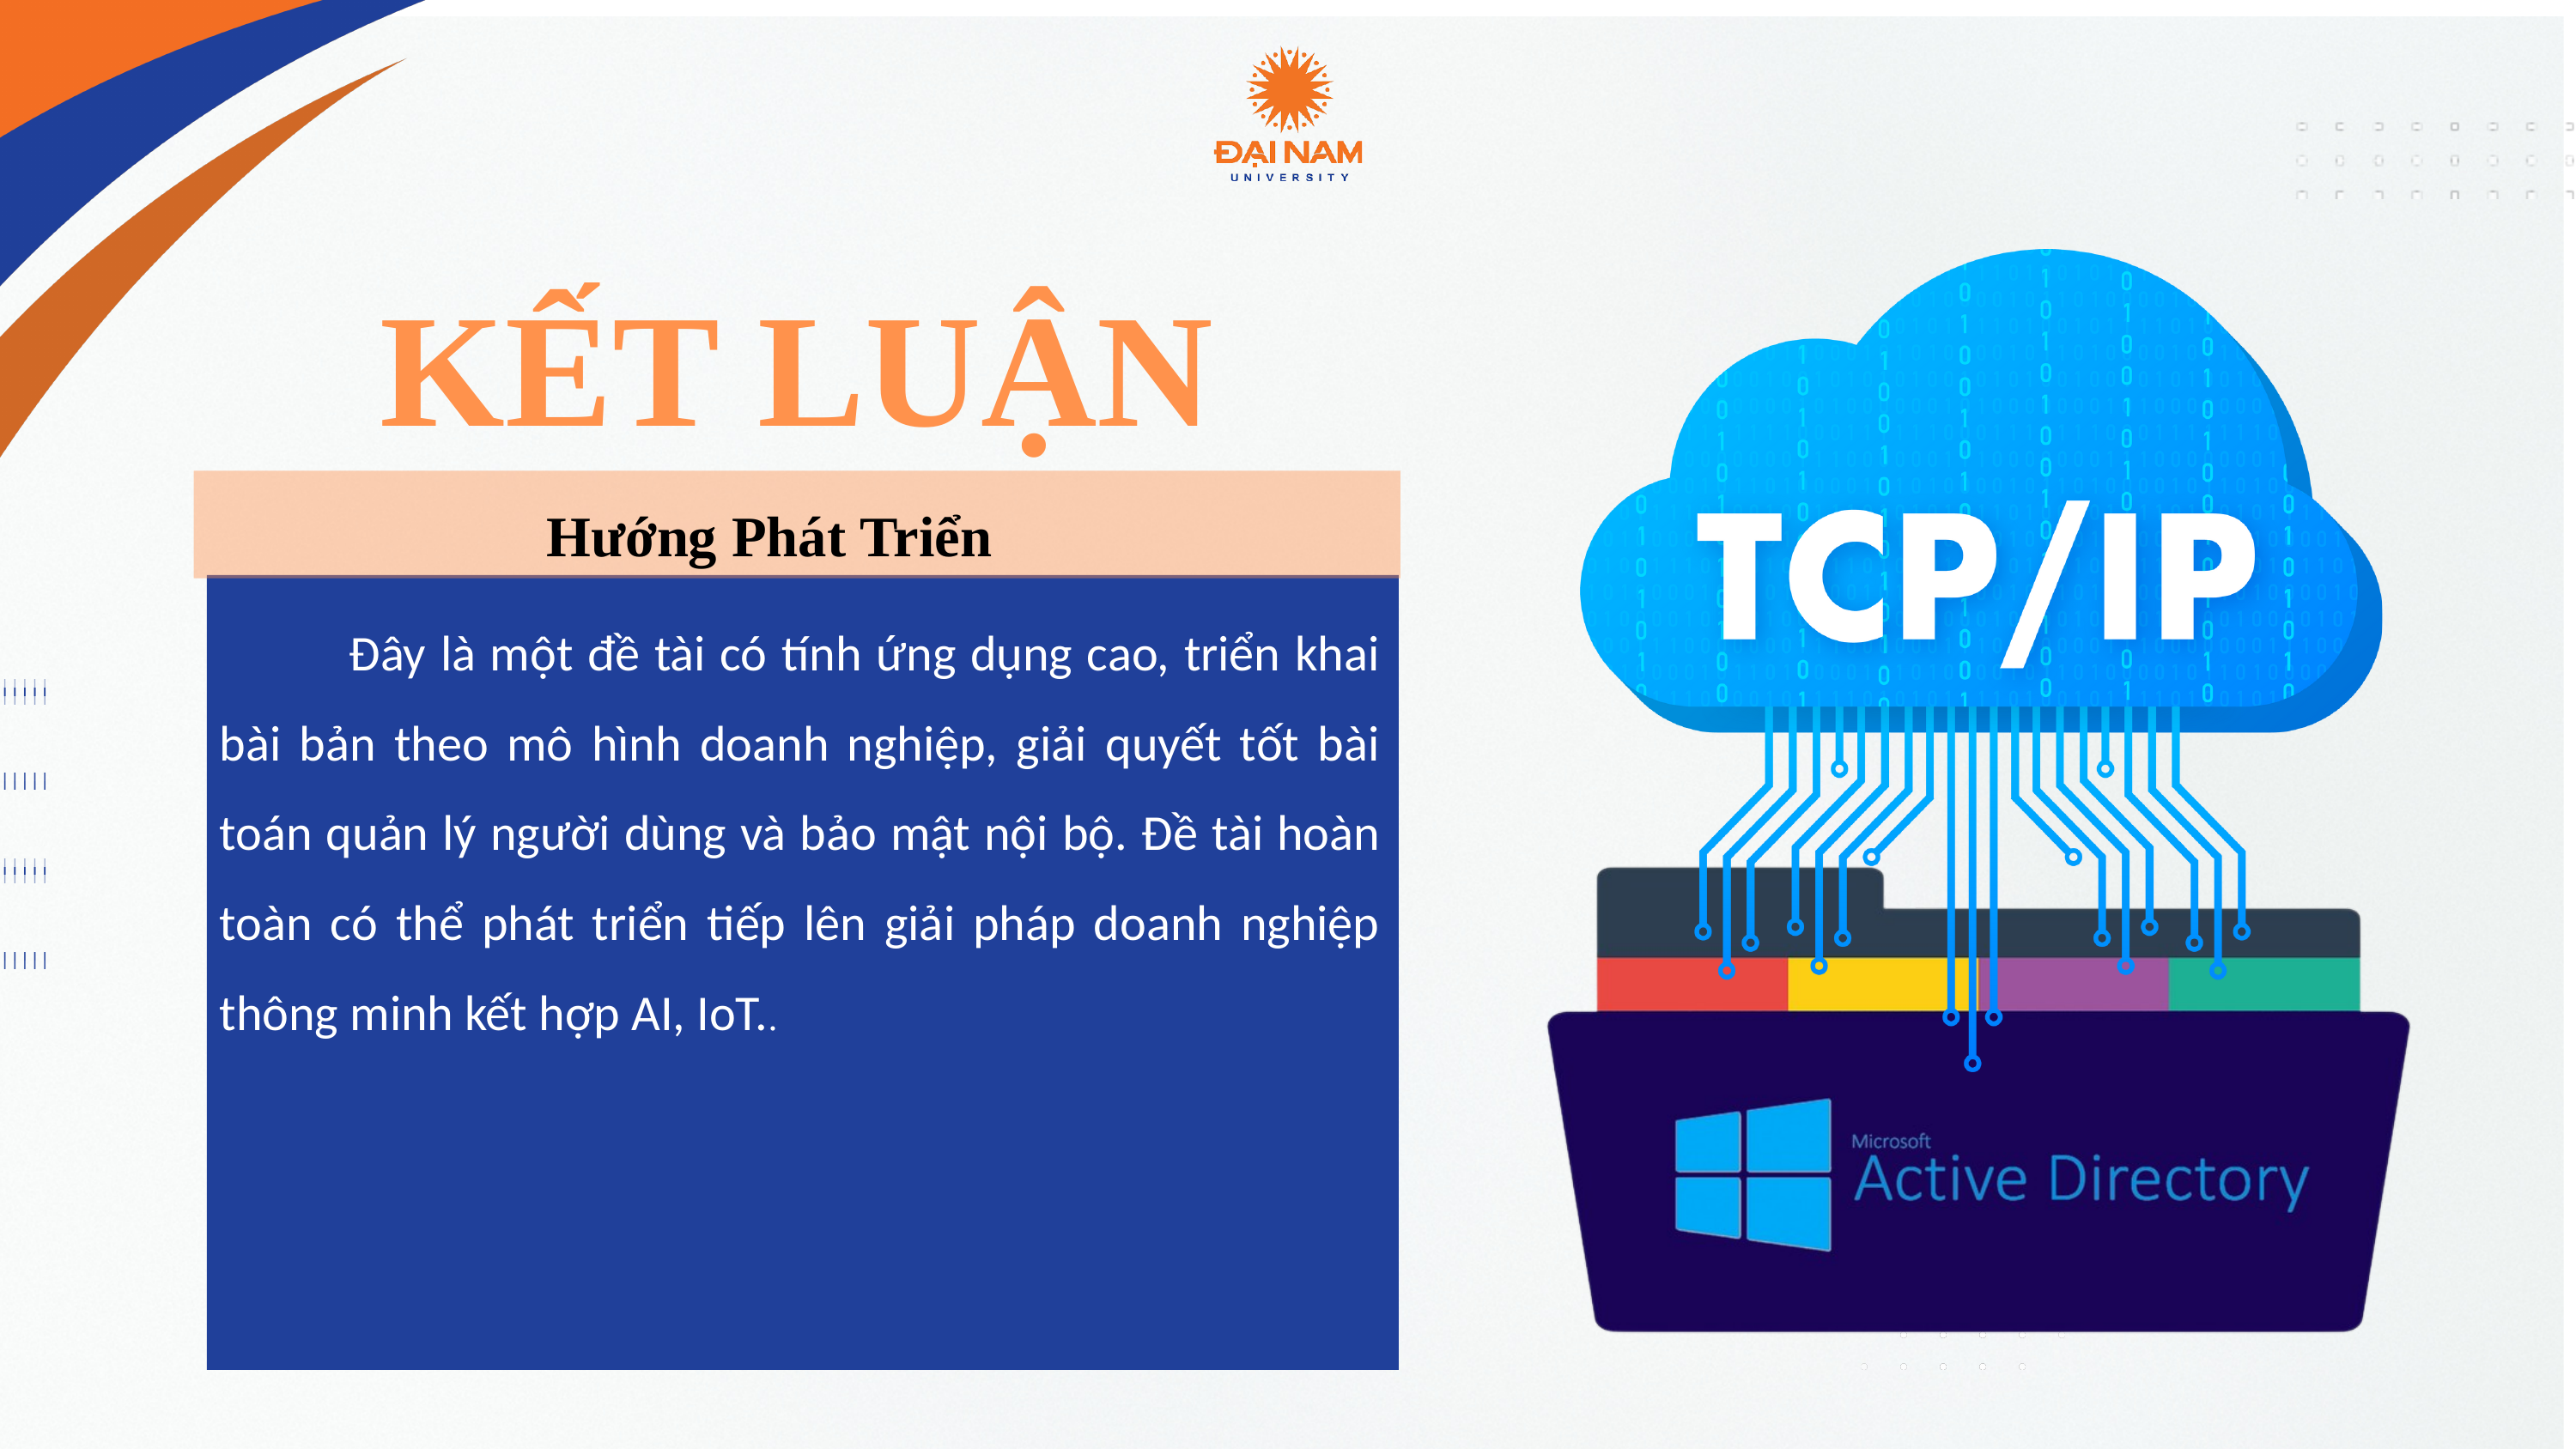

KẾT LUẬN

Hướng Phát Triển

         Đây là một đề tài có tính ứng dụng cao, triển khai bài bản theo mô hình doanh nghiệp, giải quyết tốt bài toán quản lý người dùng và bảo mật nội bộ. Đề tài hoàn toàn có thể phát triển tiếp lên giải pháp doanh nghiệp thông minh kết hợp AI, IoT..